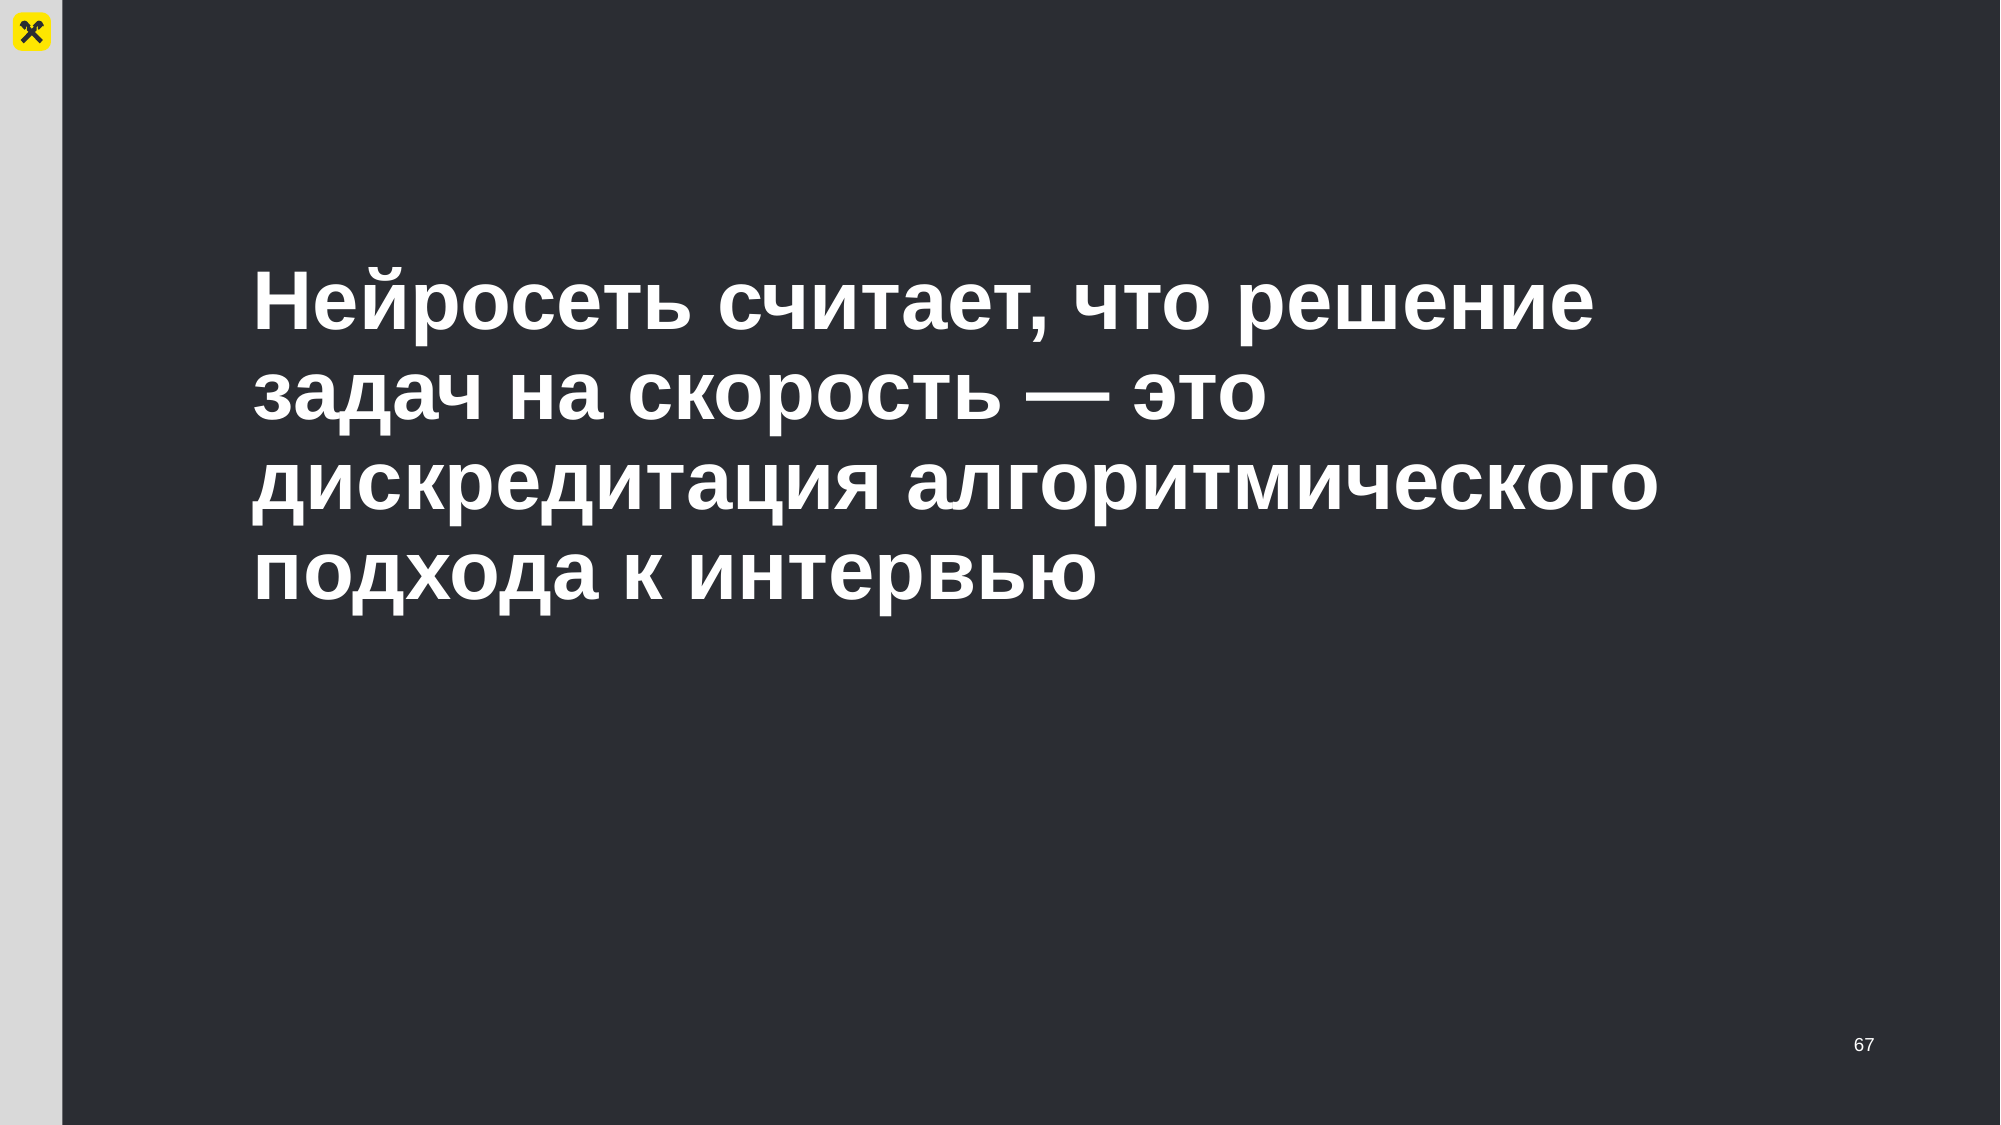

# Нейросеть считает, что решение задач на скорость — это дискредитация алгоритмического подхода к интервью
67